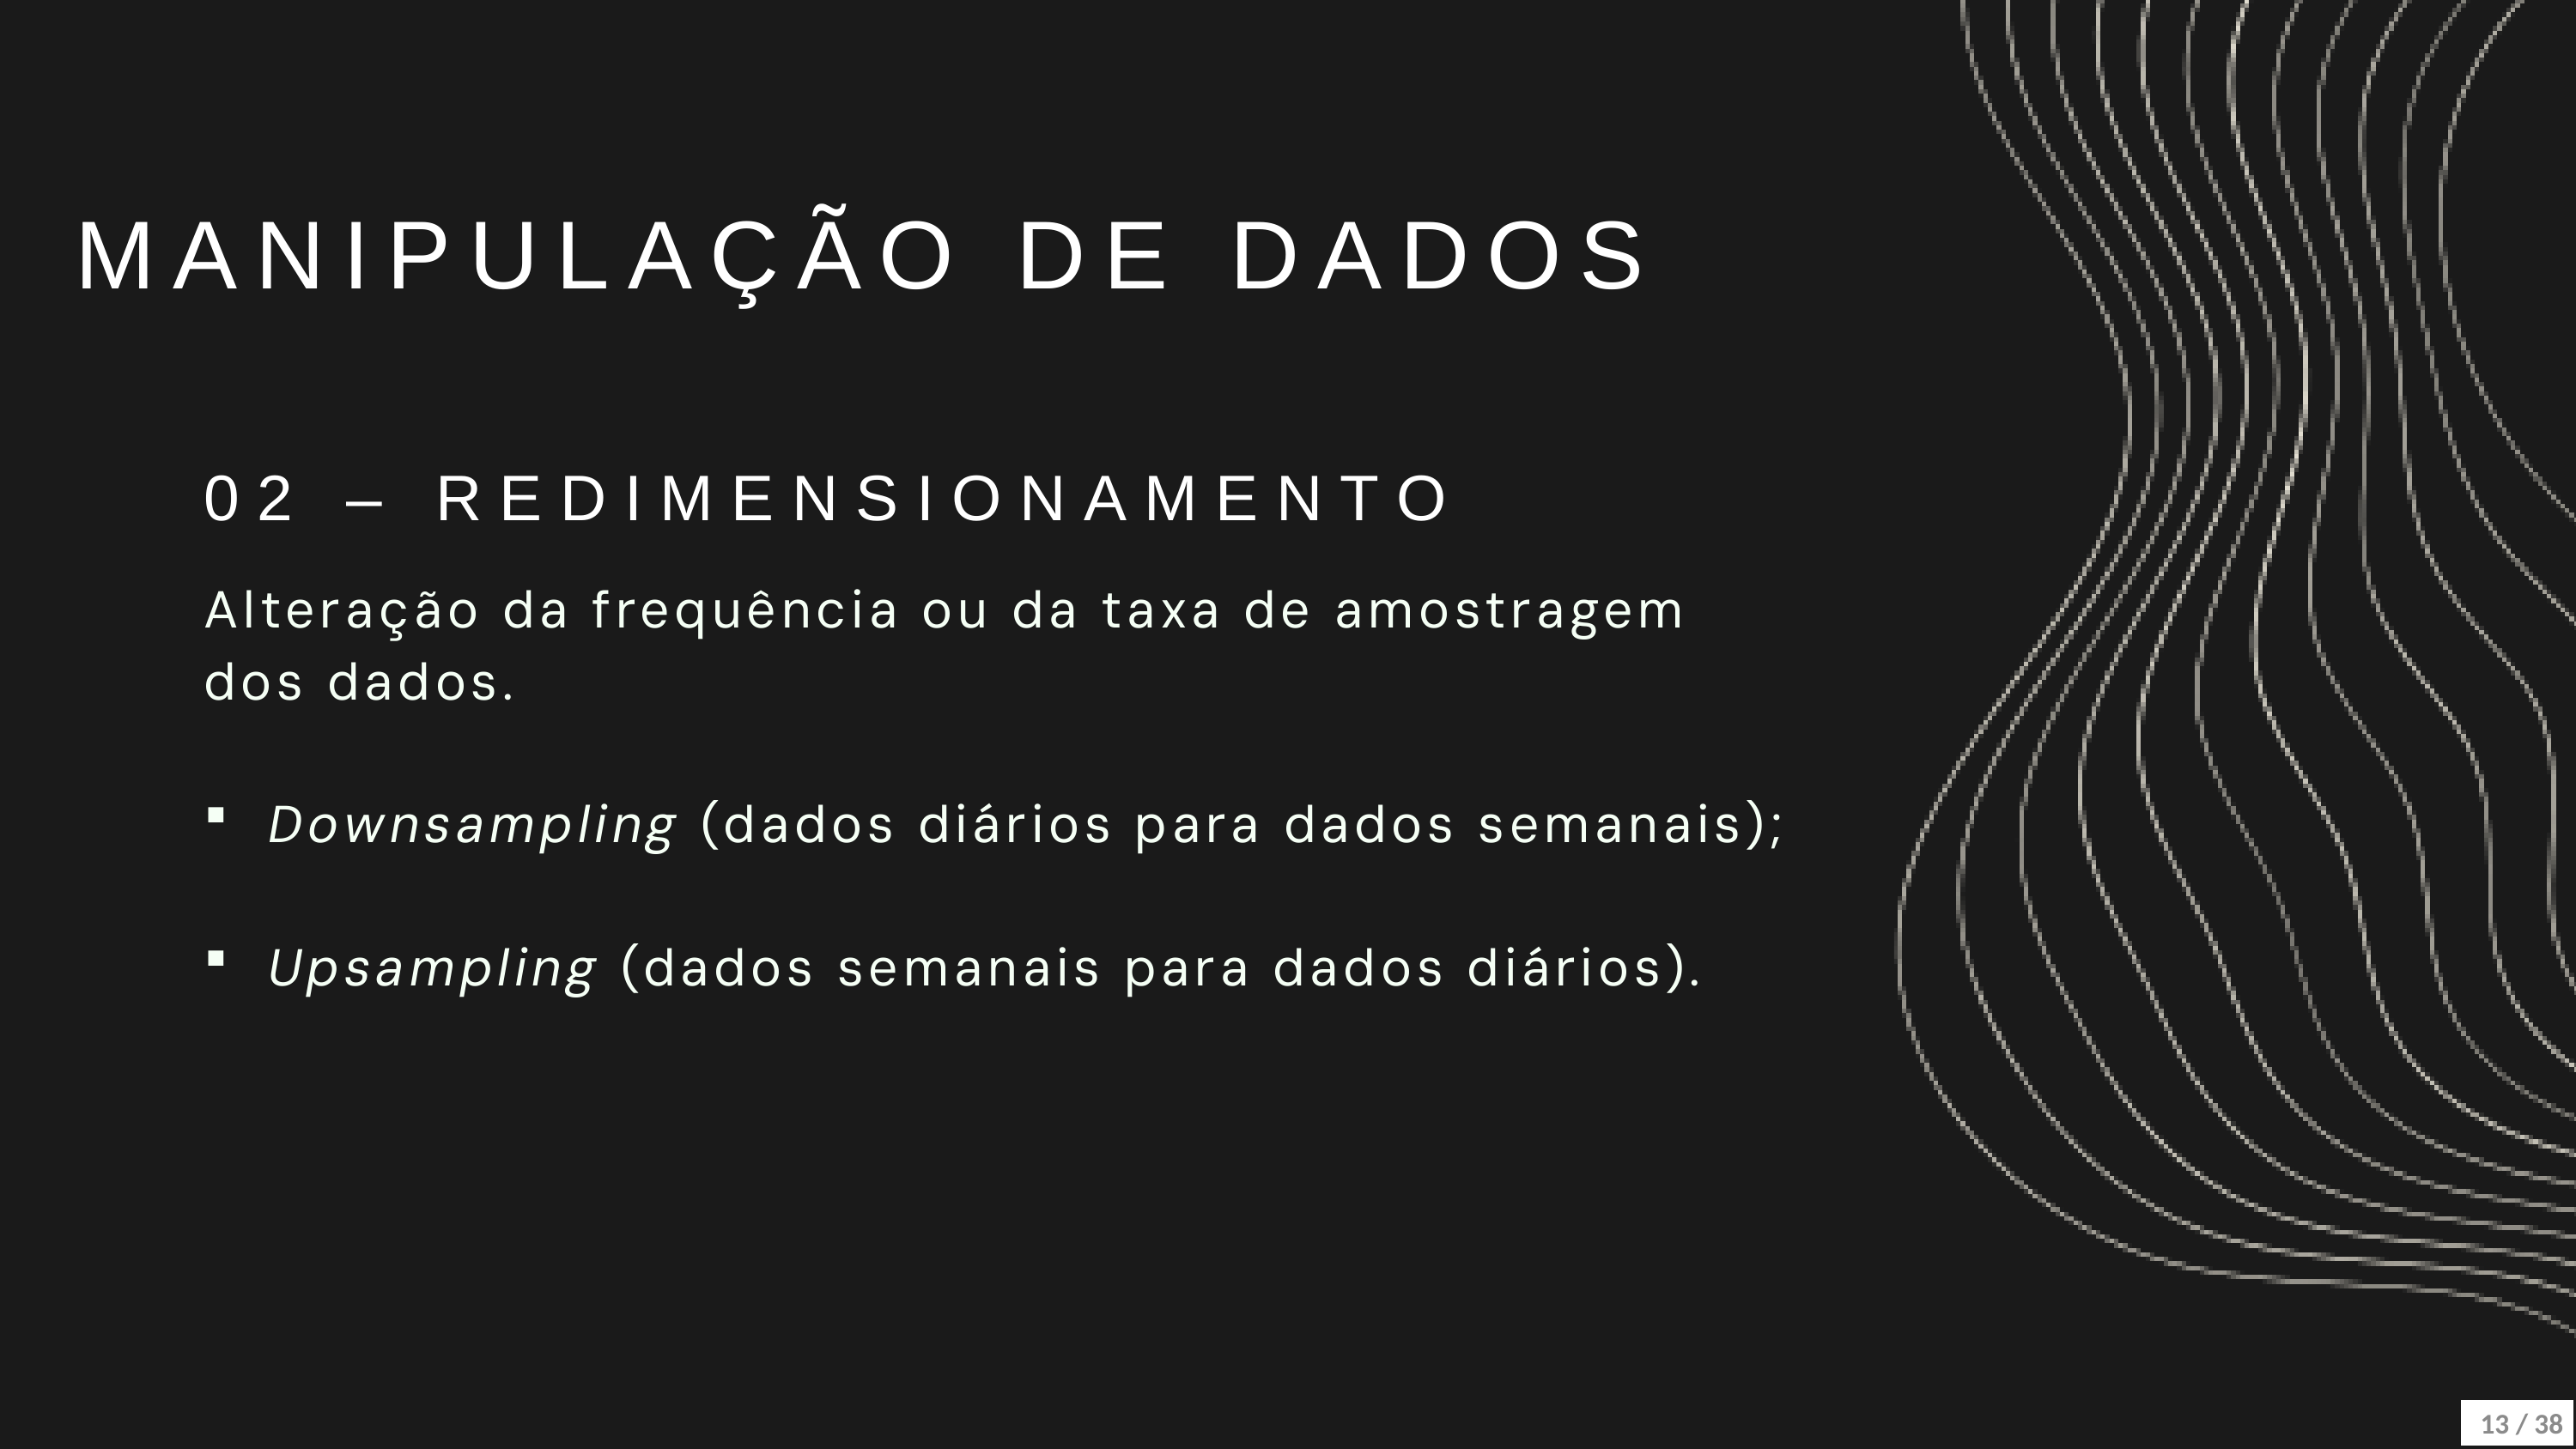

MANIPULAÇÃO DE DADOS
02 – REDIMENSIONAMENTO
Alteração da frequência ou da taxa de amostragem dos dados.

Downsampling (dados diários para dados semanais);

Upsampling (dados semanais para dados diários).

13 / 38